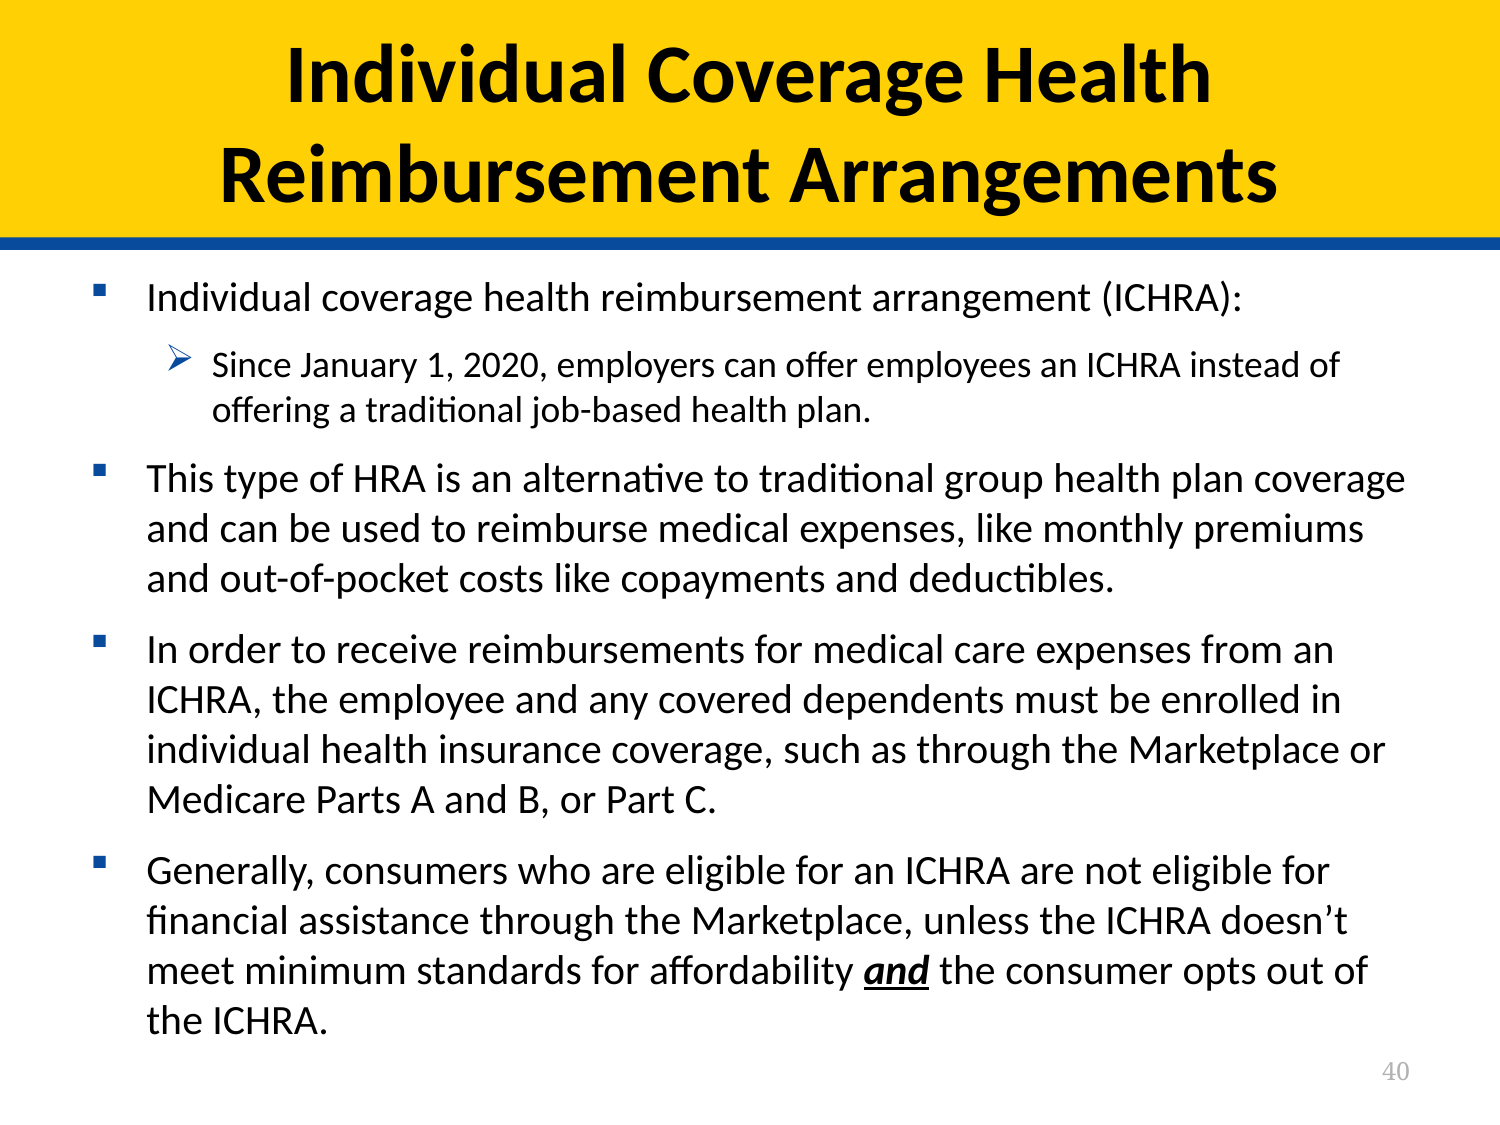

# Individual Coverage Health Reimbursement Arrangements
Individual coverage health reimbursement arrangement (ICHRA):
Since January 1, 2020, employers can offer employees an ICHRA instead of offering a traditional job-based health plan.
This type of HRA is an alternative to traditional group health plan coverage and can be used to reimburse medical expenses, like monthly premiums and out-of-pocket costs like copayments and deductibles.
In order to receive reimbursements for medical care expenses from an ICHRA, the employee and any covered dependents must be enrolled in individual health insurance coverage, such as through the Marketplace or Medicare Parts A and B, or Part C.
Generally, consumers who are eligible for an ICHRA are not eligible for financial assistance through the Marketplace, unless the ICHRA doesn’t meet minimum standards for affordability and the consumer opts out of the ICHRA.
40